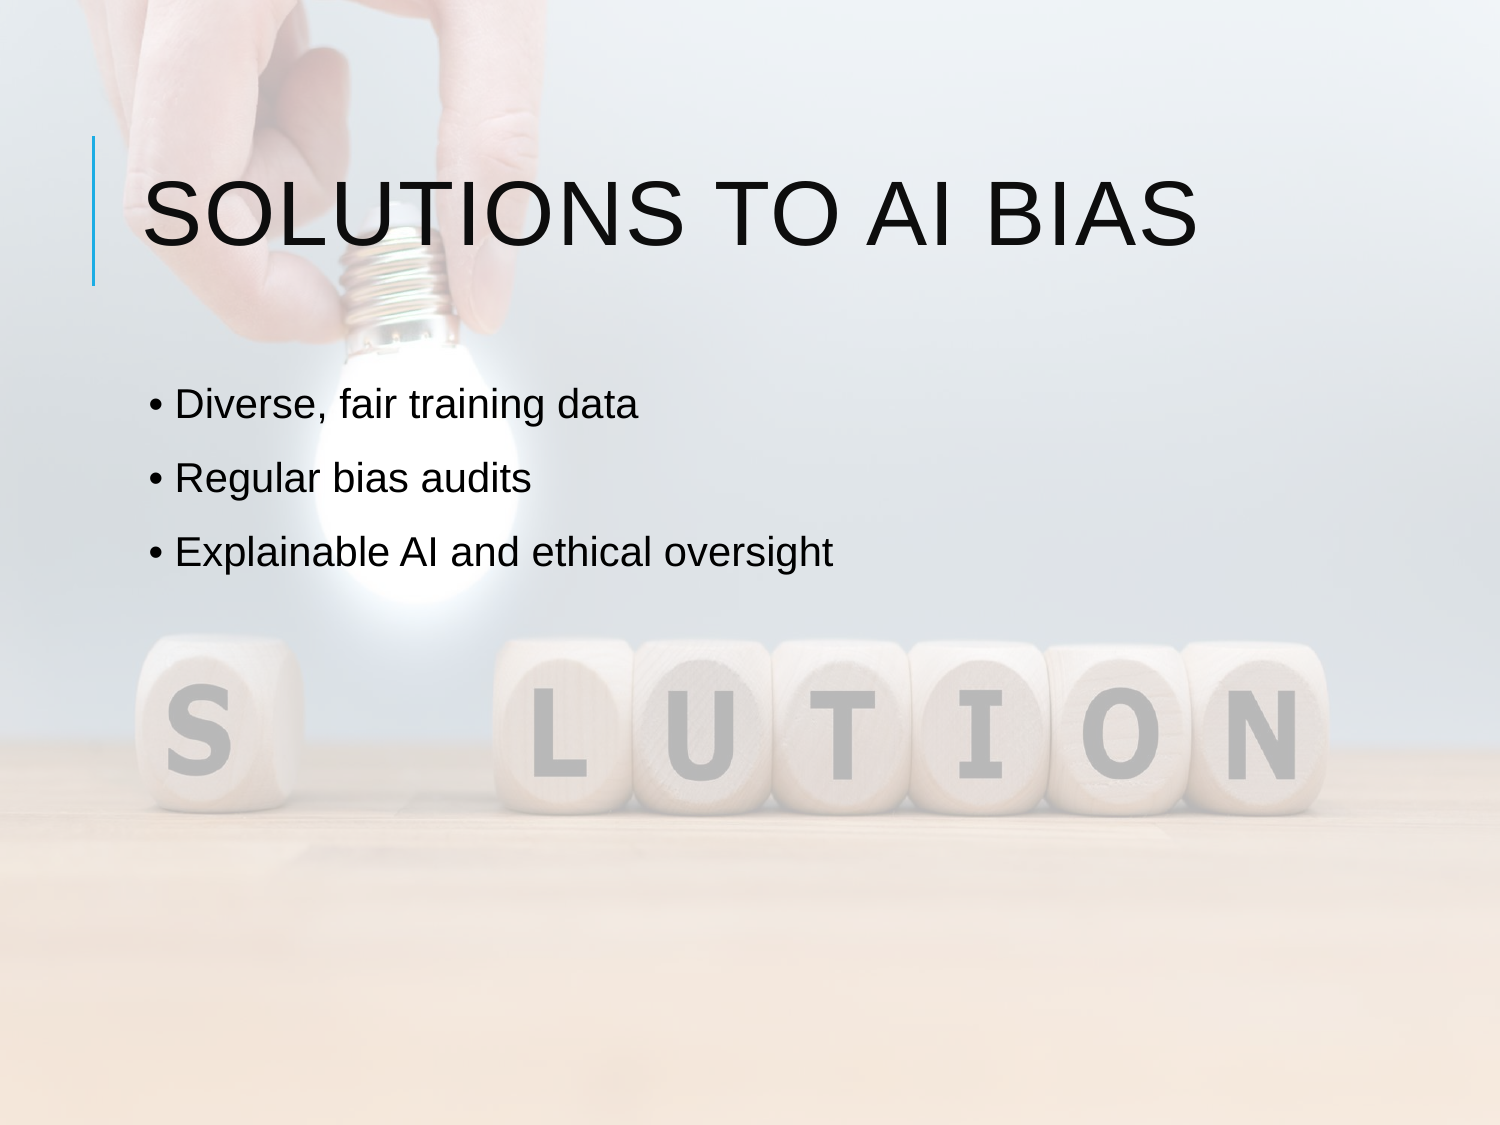

# Solutions to AI Bias
• Diverse, fair training data
• Regular bias audits
• Explainable AI and ethical oversight